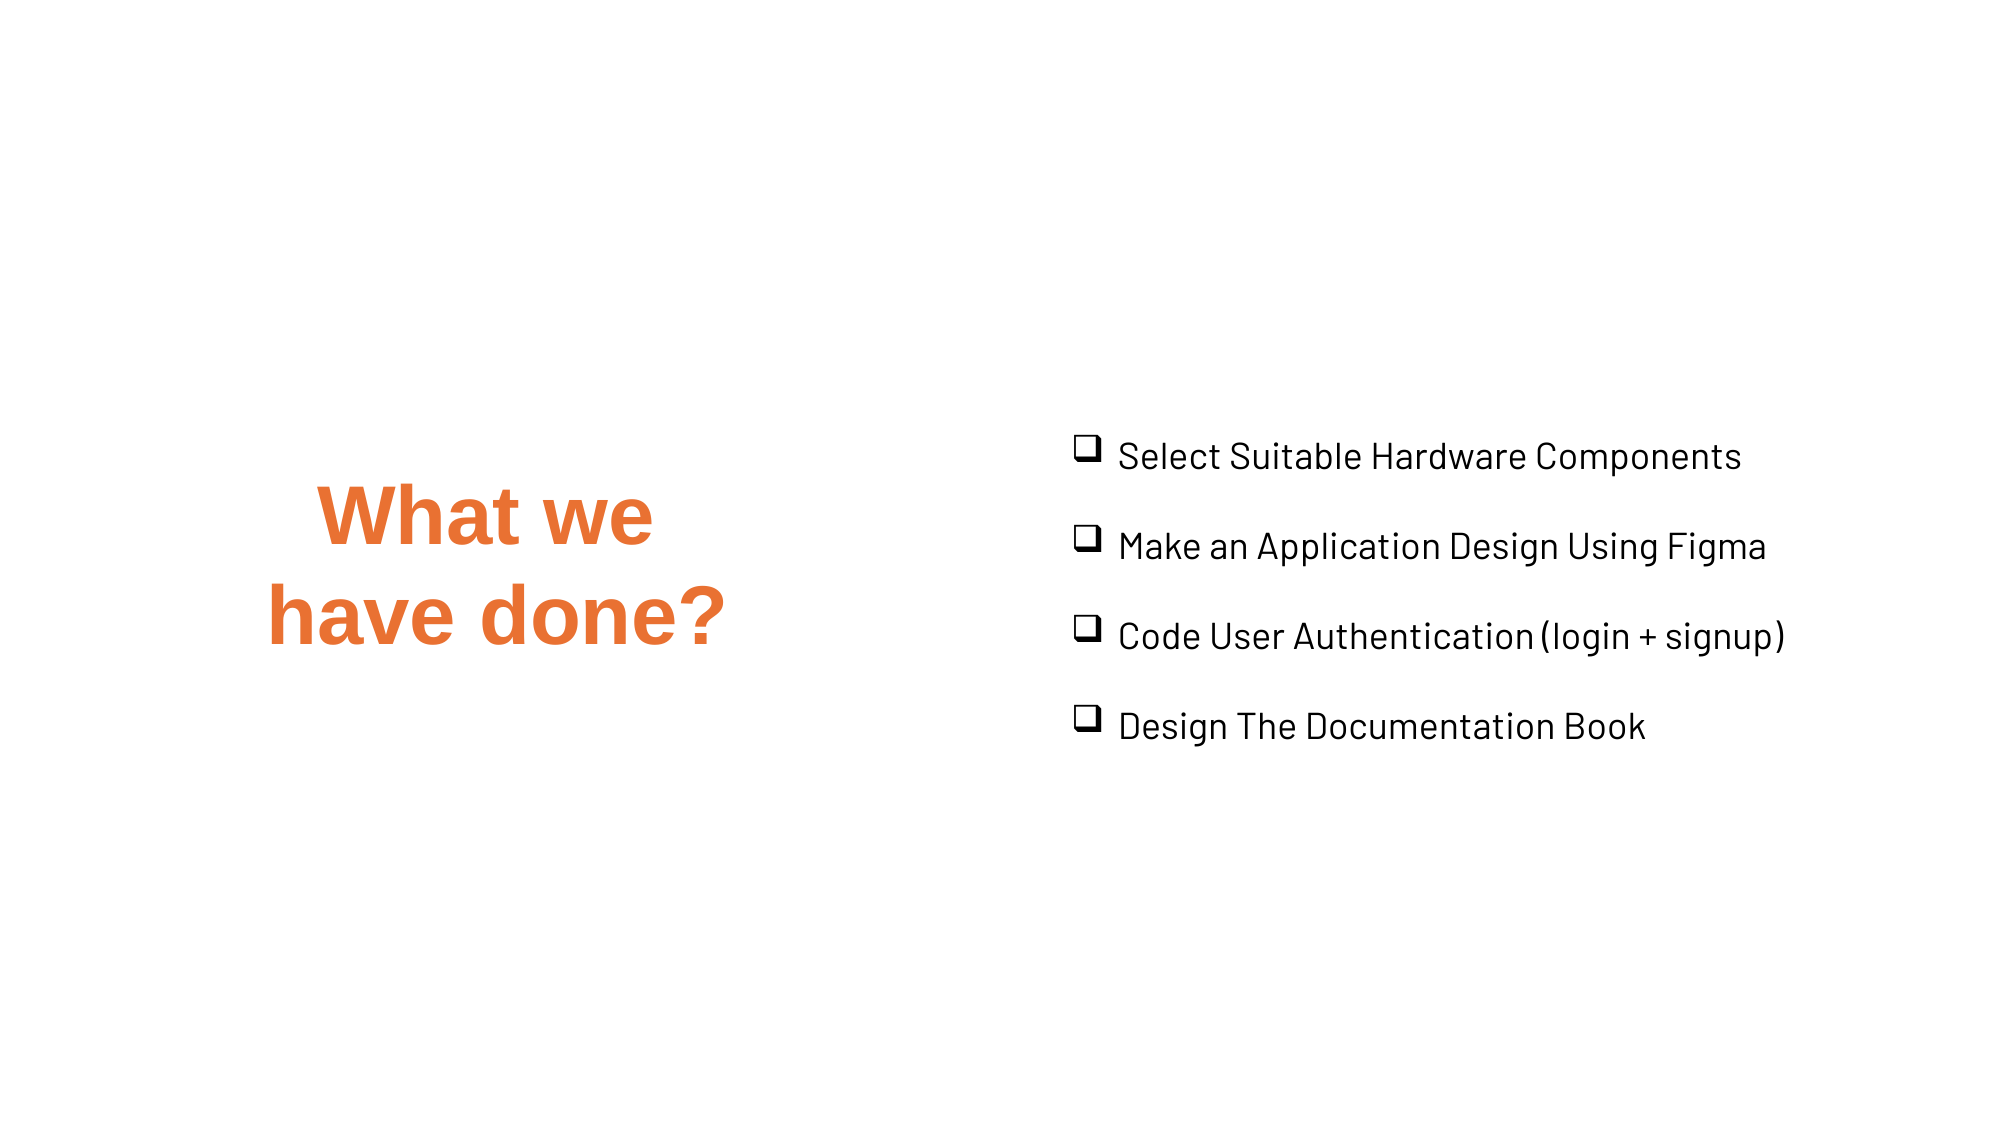

Select Suitable Hardware Components
Make an Application Design Using Figma
Code User Authentication (login + signup)
Design The Documentation Book
What we
have done?